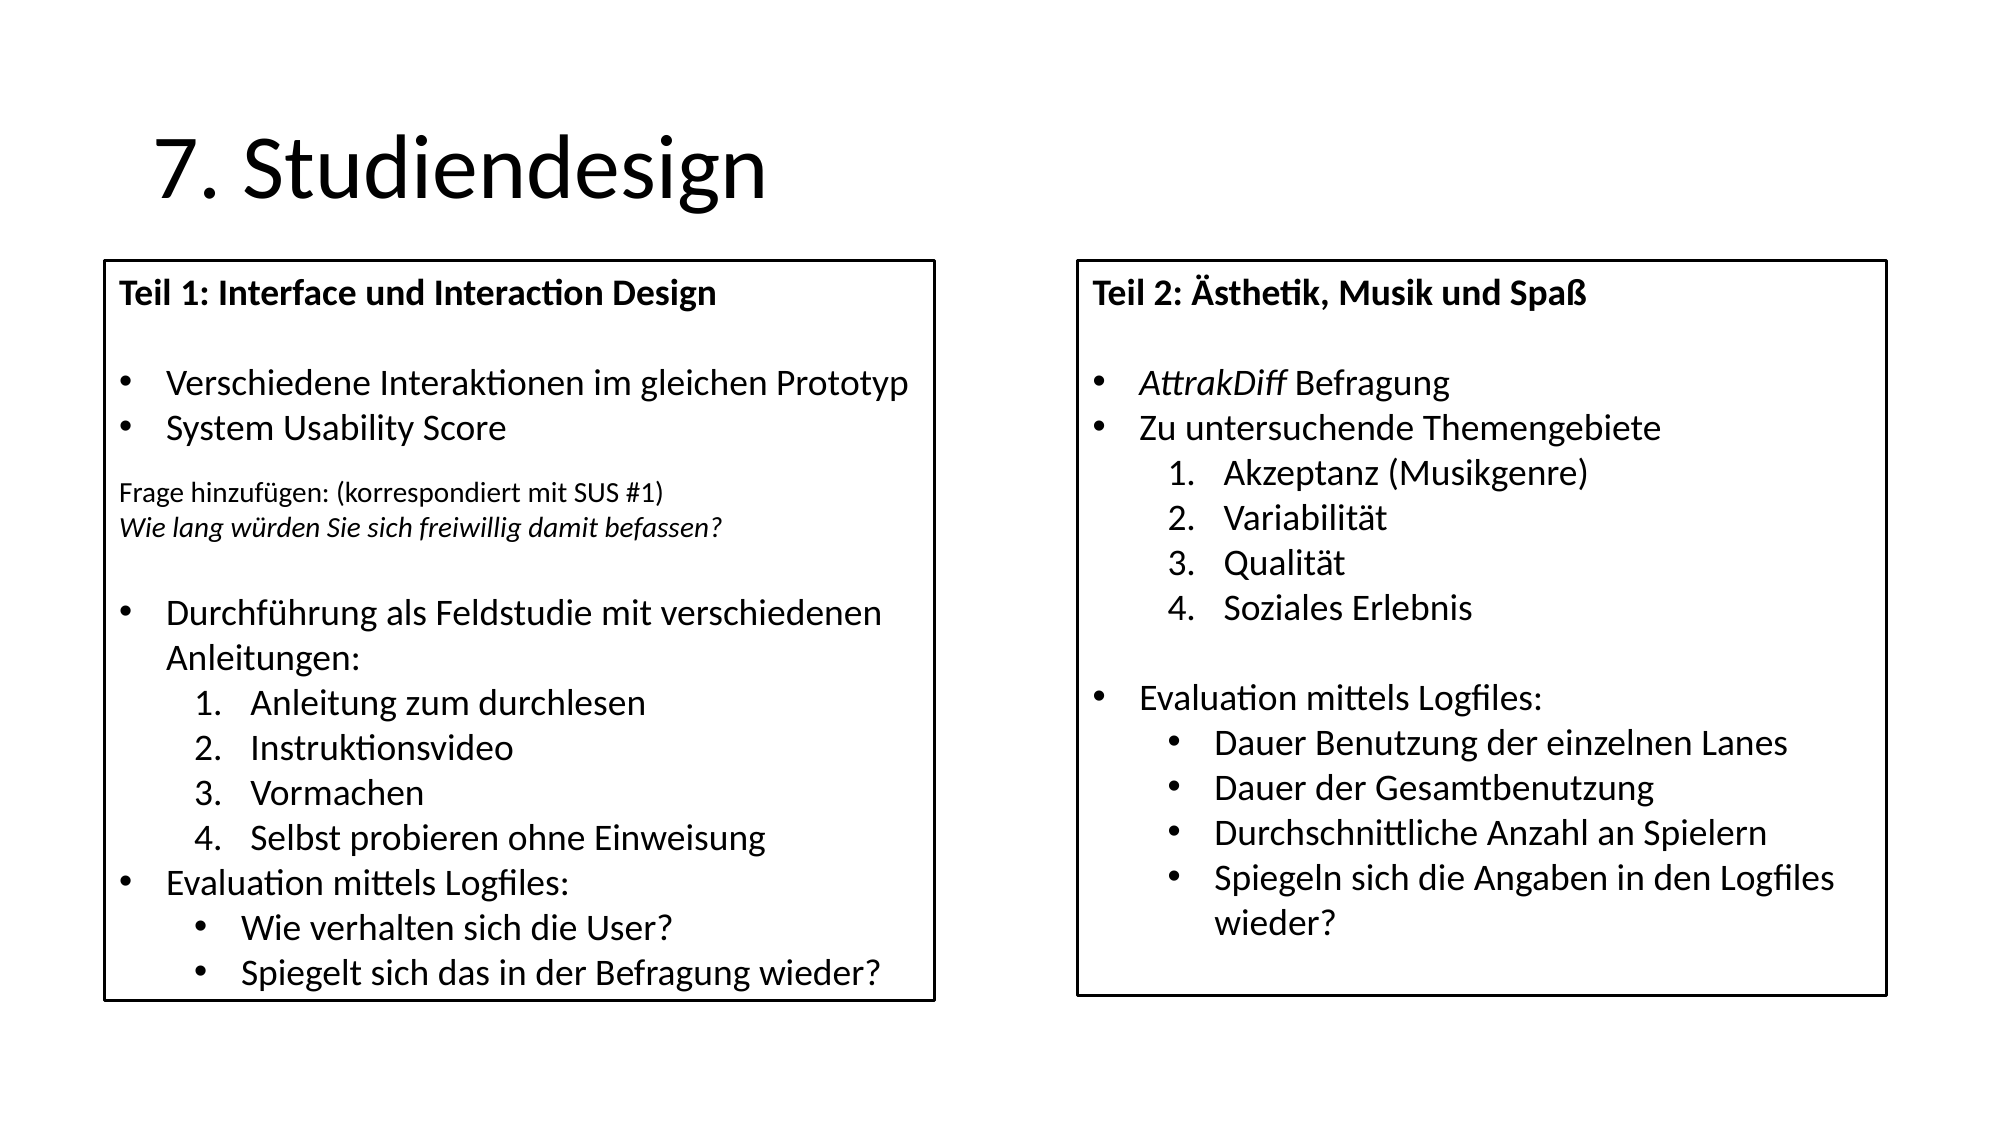

# 7. Studiendesign
Teil 1: Interface und Interaction Design

Verschiedene Interaktionen im gleichen Prototyp
System Usability Score

Frage hinzufügen: (korrespondiert mit SUS #1)
Wie lang würden Sie sich freiwillig damit befassen?

Durchführung als Feldstudie mit verschiedenen Anleitungen:
Anleitung zum durchlesen
Instruktionsvideo
Vormachen
Selbst probieren ohne Einweisung
Evaluation mittels Logfiles:
Wie verhalten sich die User?
Spiegelt sich das in der Befragung wieder?
Teil 2: Ästhetik, Musik und Spaß

AttrakDiff Befragung
Zu untersuchende Themengebiete
Akzeptanz (Musikgenre)
Variabilität
Qualität
Soziales Erlebnis

Evaluation mittels Logfiles:
Dauer Benutzung der einzelnen Lanes
Dauer der Gesamtbenutzung
Durchschnittliche Anzahl an Spielern
Spiegeln sich die Angaben in den Logfiles wieder?